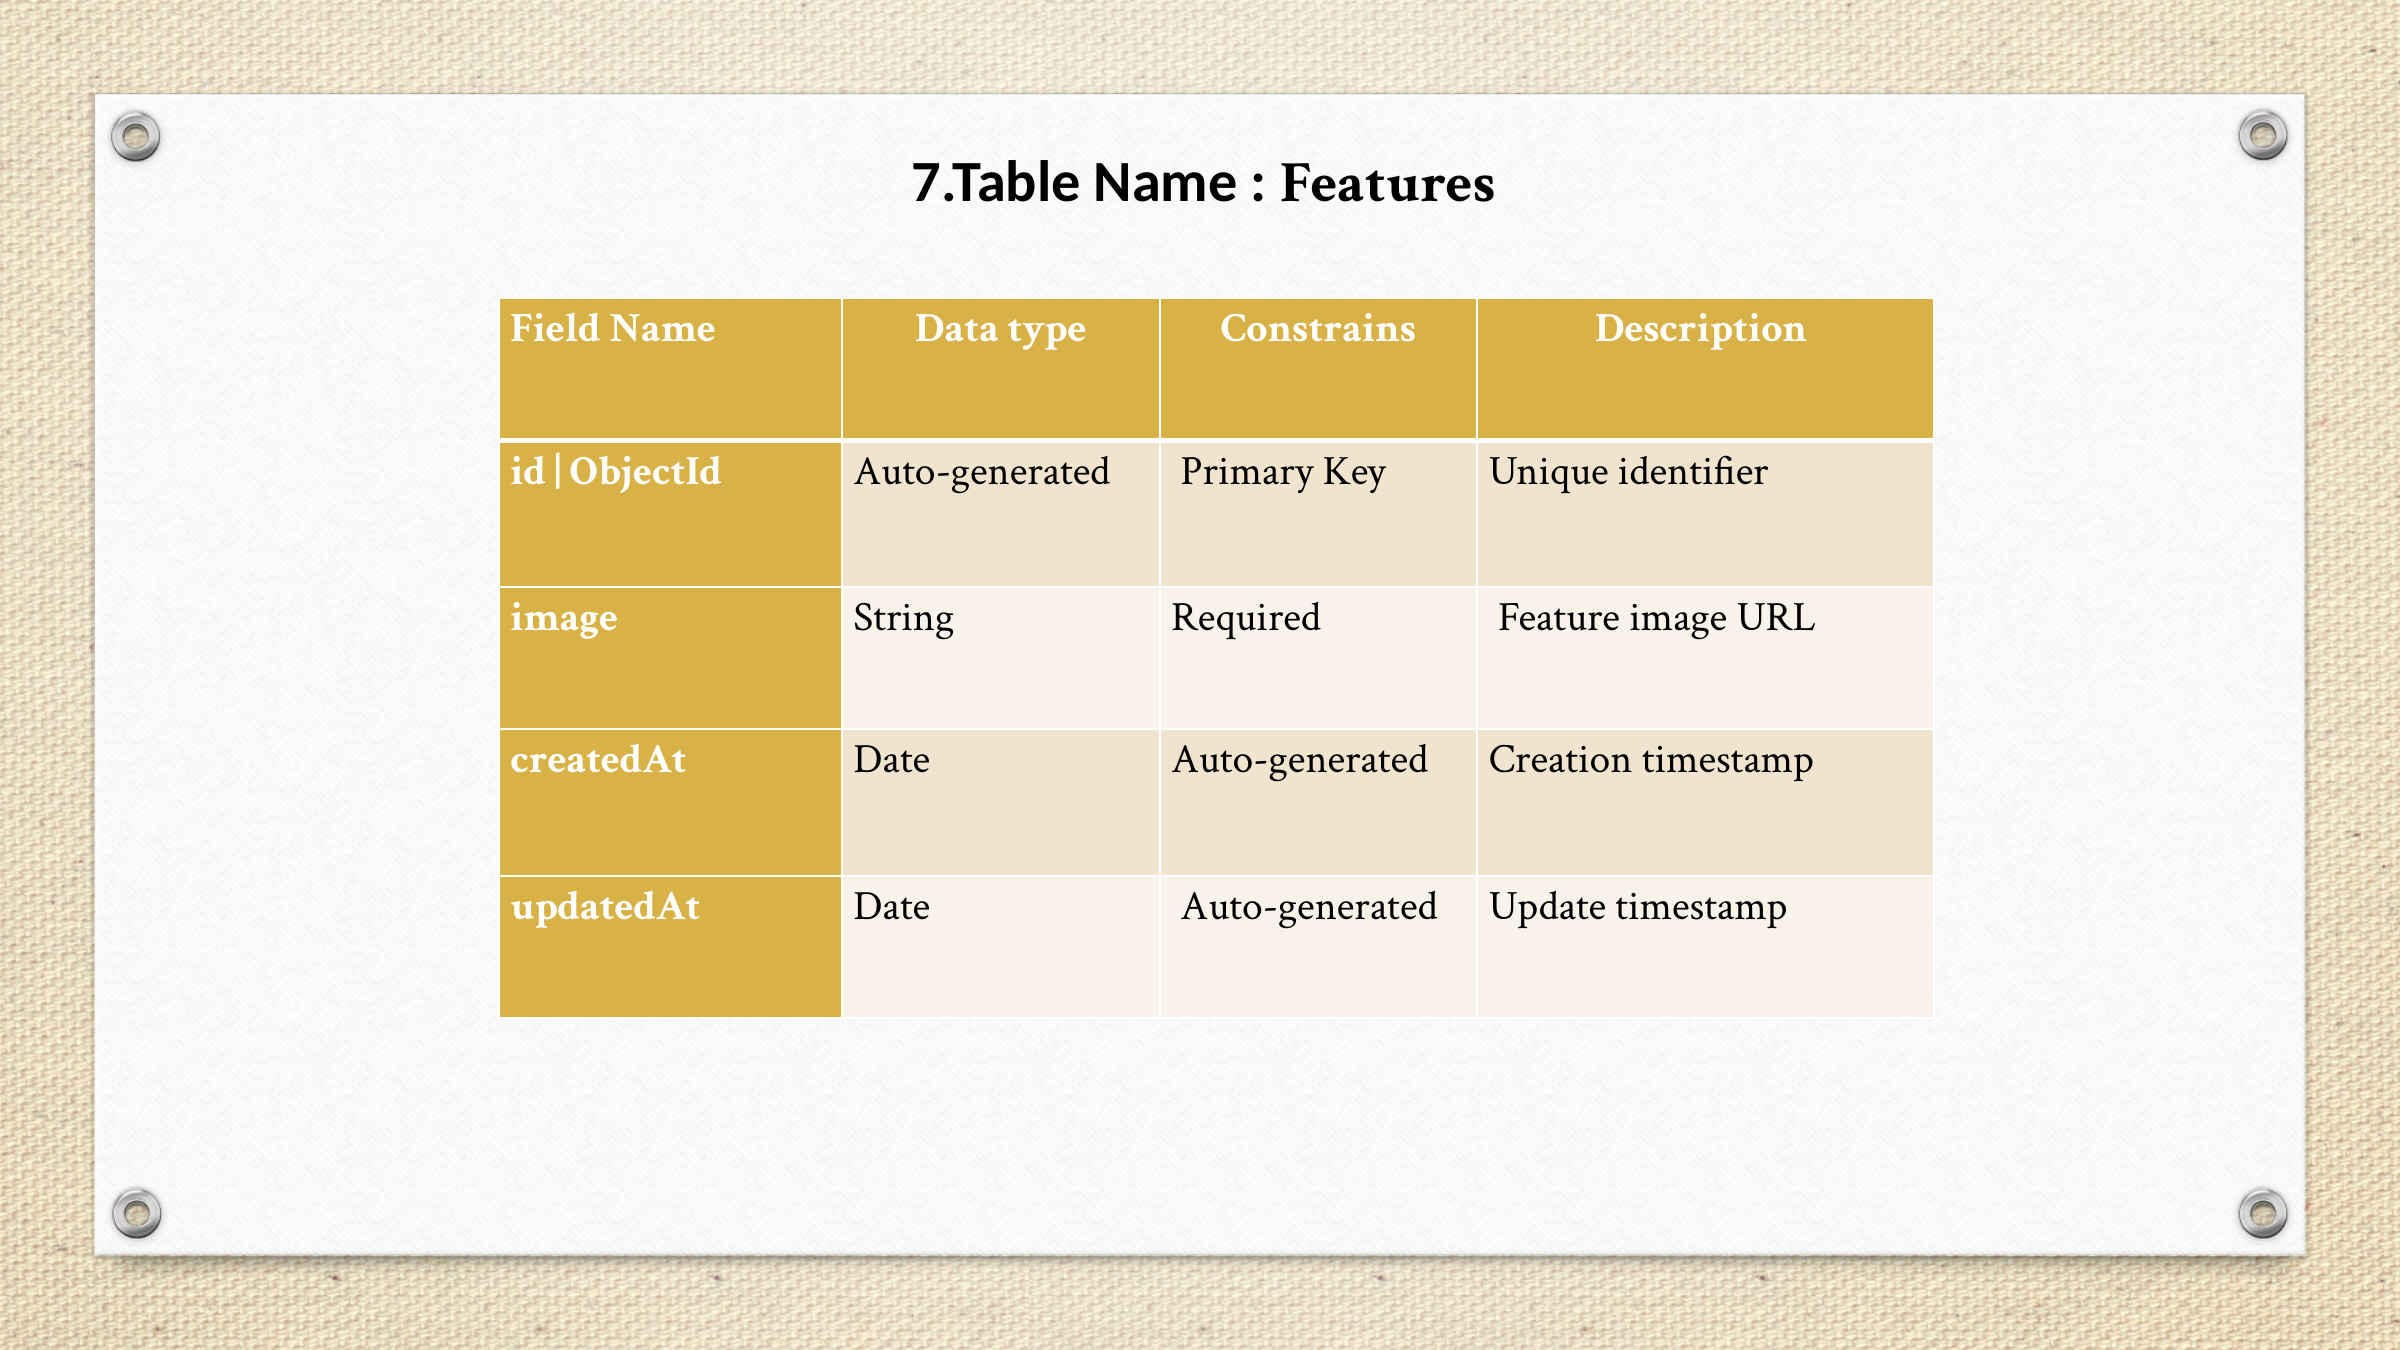

7.Table Name : Features

| Field Name | Data type | Constrains | Description |
| --- | --- | --- | --- |
| id | ObjectId | Auto-generated | Primary Key | Unique identifier |
| image | String | Required | Feature image URL |
| createdAt | Date | Auto-generated | Creation timestamp |
| updatedAt | Date | Auto-generated | Update timestamp |